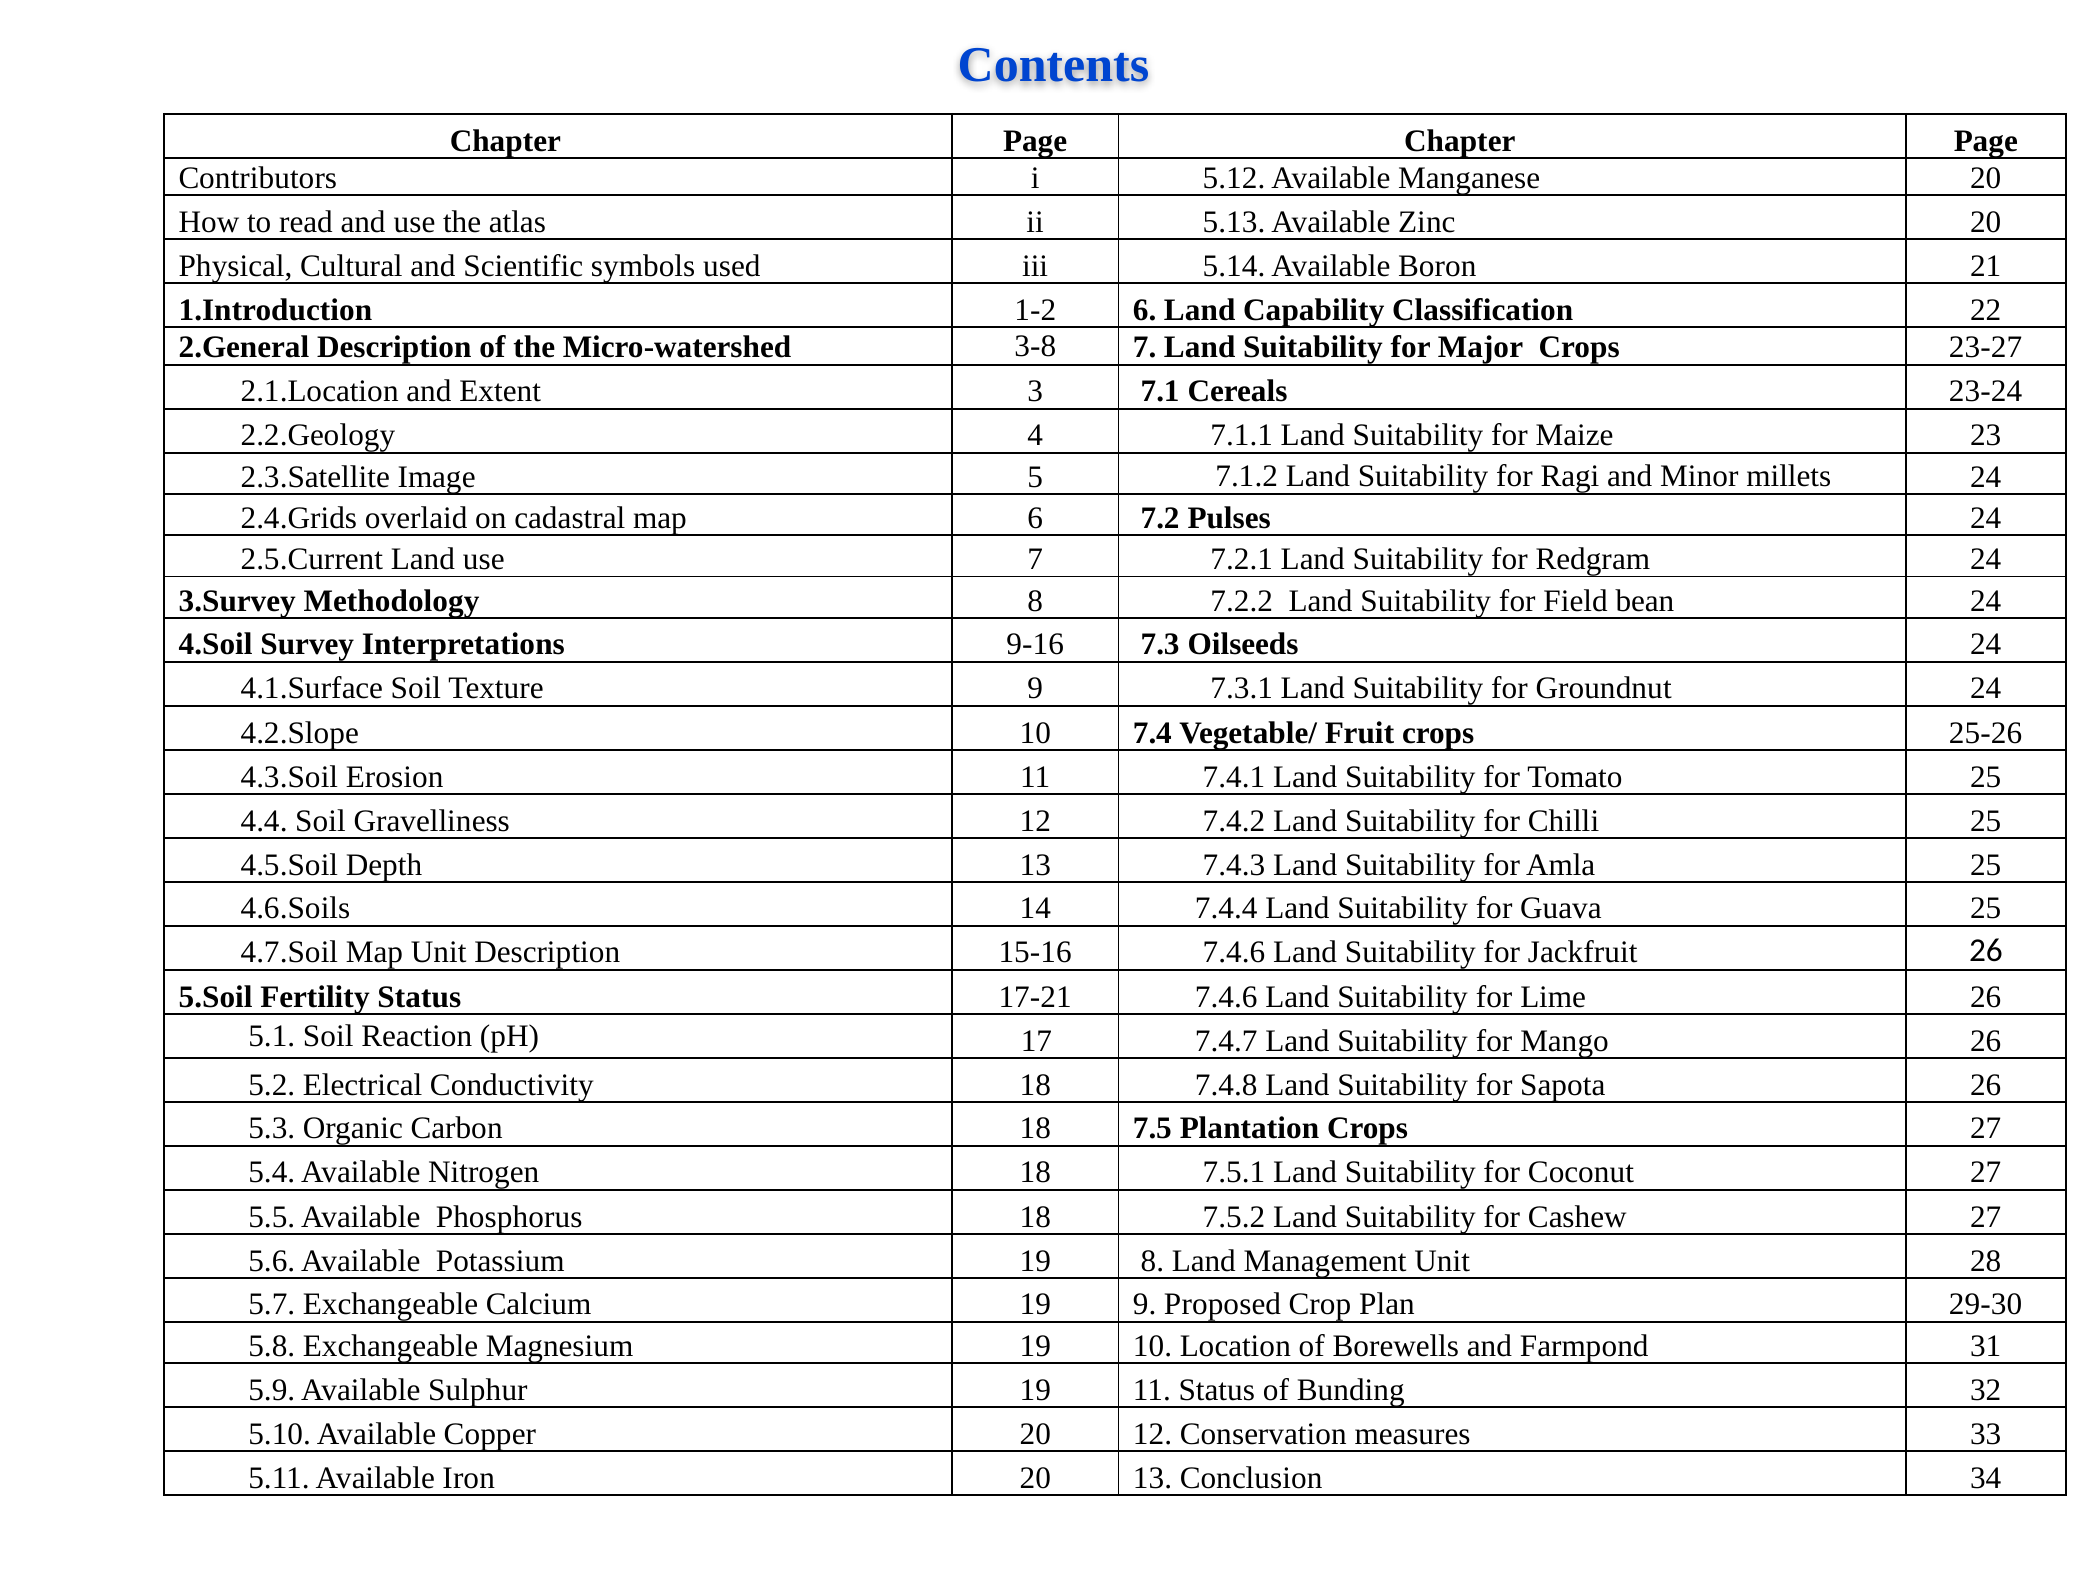

Contents
| Chapter | Page | Chapter | Page |
| --- | --- | --- | --- |
| Contributors | i | 5.12. Available Manganese | 20 |
| How to read and use the atlas | ii | 5.13. Available Zinc | 20 |
| Physical, Cultural and Scientific symbols used | iii | 5.14. Available Boron | 21 |
| 1.Introduction | 1-2 | 6. Land Capability Classification | 22 |
| 2.General Description of the Micro-watershed | 3-8 | 7. Land Suitability for Major Crops | 23-27 |
| 2.1.Location and Extent | 3 | 7.1 Cereals | 23-24 |
| 2.2.Geology | 4 | 7.1.1 Land Suitability for Maize | 23 |
| 2.3.Satellite Image | 5 | 7.1.2 Land Suitability for Ragi and Minor millets | 24 |
| 2.4.Grids overlaid on cadastral map | 6 | 7.2 Pulses | 24 |
| 2.5.Current Land use | 7 | 7.2.1 Land Suitability for Redgram | 24 |
| 3.Survey Methodology | 8 | 7.2.2 Land Suitability for Field bean | 24 |
| 4.Soil Survey Interpretations | 9-16 | 7.3 Oilseeds | 24 |
| 4.1.Surface Soil Texture | 9 | 7.3.1 Land Suitability for Groundnut | 24 |
| 4.2.Slope | 10 | 7.4 Vegetable/ Fruit crops | 25-26 |
| 4.3.Soil Erosion | 11 | 7.4.1 Land Suitability for Tomato | 25 |
| 4.4. Soil Gravelliness | 12 | 7.4.2 Land Suitability for Chilli | 25 |
| 4.5.Soil Depth | 13 | 7.4.3 Land Suitability for Amla | 25 |
| 4.6.Soils | 14 | 7.4.4 Land Suitability for Guava | 25 |
| 4.7.Soil Map Unit Description | 15-16 | 7.4.6 Land Suitability for Jackfruit | 26 |
| 5.Soil Fertility Status | 17-21 | 7.4.6 Land Suitability for Lime | 26 |
| 5.1. Soil Reaction (pH) | 17 | 7.4.7 Land Suitability for Mango | 26 |
| 5.2. Electrical Conductivity | 18 | 7.4.8 Land Suitability for Sapota | 26 |
| 5.3. Organic Carbon | 18 | 7.5 Plantation Crops | 27 |
| 5.4. Available Nitrogen | 18 | 7.5.1 Land Suitability for Coconut | 27 |
| 5.5. Available Phosphorus | 18 | 7.5.2 Land Suitability for Cashew | 27 |
| 5.6. Available Potassium | 19 | 8. Land Management Unit | 28 |
| 5.7. Exchangeable Calcium | 19 | 9. Proposed Crop Plan | 29-30 |
| 5.8. Exchangeable Magnesium | 19 | 10. Location of Borewells and Farmpond | 31 |
| 5.9. Available Sulphur | 19 | 11. Status of Bunding | 32 |
| 5.10. Available Copper | 20 | 12. Conservation measures | 33 |
| 5.11. Available Iron | 20 | 13. Conclusion | 34 |